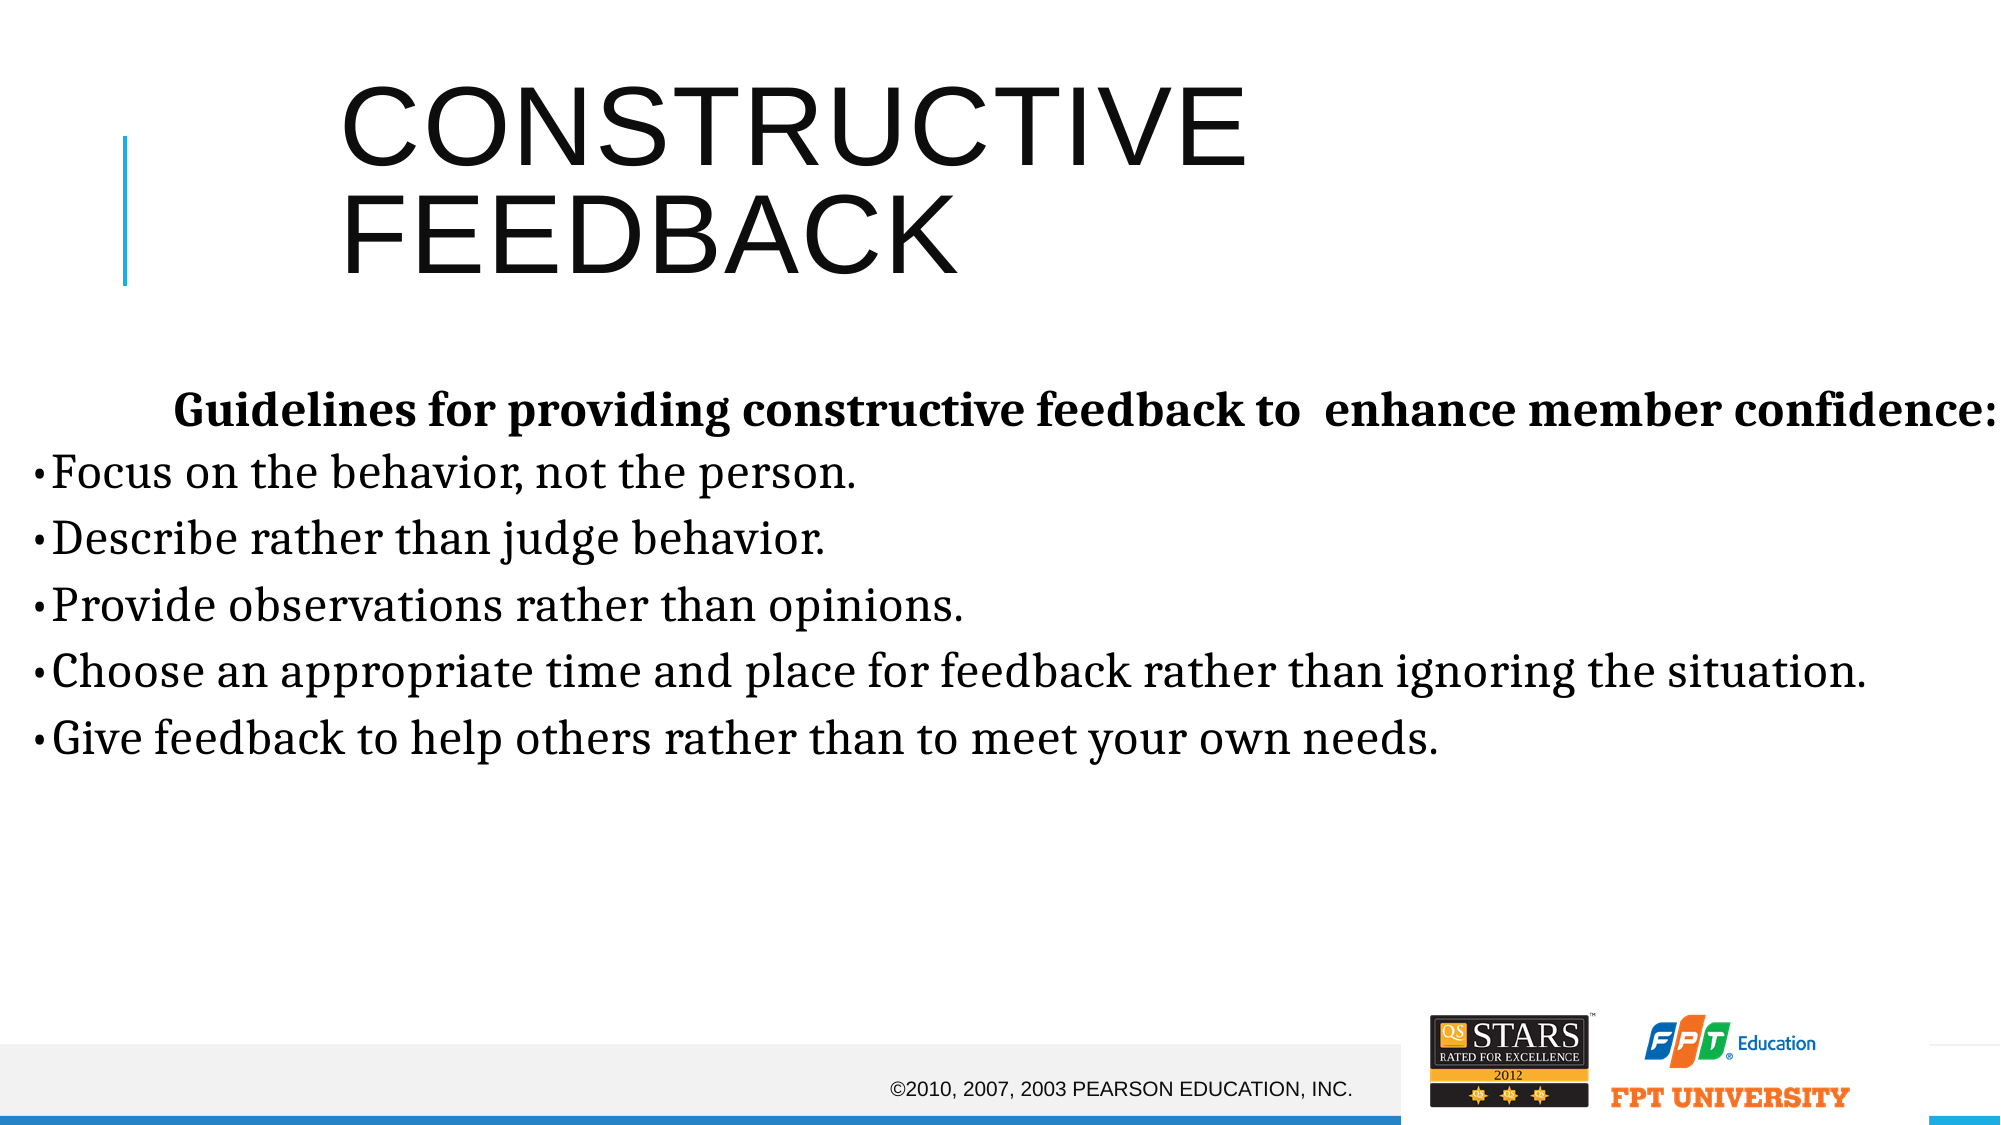

# Constructive Feedback
    	Guidelines for providing constructive feedback to  enhance member confidence:
•	Focus on the behavior, not the person.
•	Describe rather than judge behavior.
•	Provide observations rather than opinions.
•	Choose an appropriate time and place for feedback rather than ignoring the situation.
•	Give feedback to help others rather than to meet your own needs.
©2010, 2007, 2003 Pearson Education, Inc.